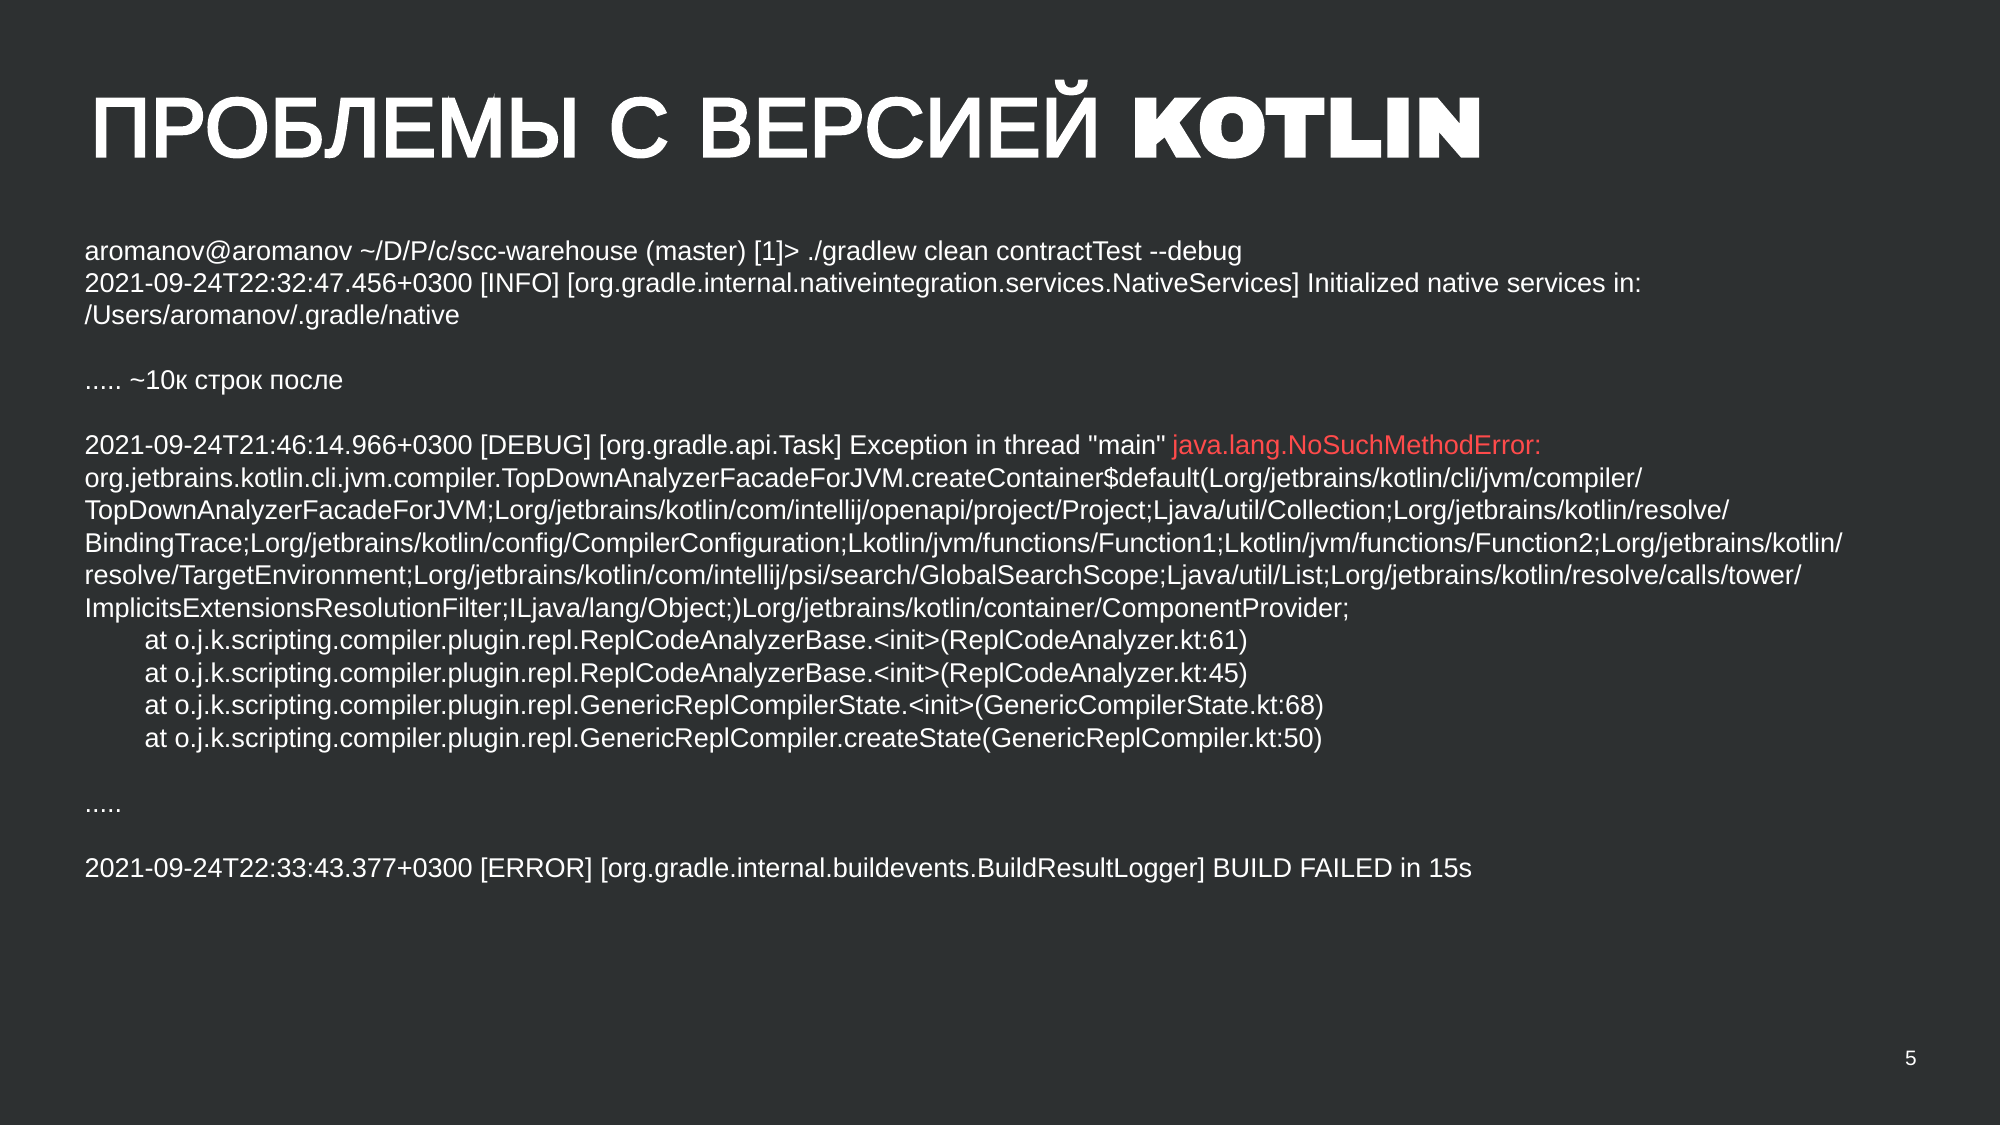

# ПРОБЛЕМЫ С ВЕРСИЕЙ KOTLIN
aromanov@aromanov ~/D/P/c/scc-warehouse (master) [1]> ./gradlew clean contractTest --debug
2021-09-24T22:32:47.456+0300 [INFO] [org.gradle.internal.nativeintegration.services.NativeServices] Initialized native services in: /Users/aromanov/.gradle/native

..... ~10к строк после

2021-09-24T21:46:14.966+0300 [DEBUG] [org.gradle.api.Task] Exception in thread "main" java.lang.NoSuchMethodError: org.jetbrains.kotlin.cli.jvm.compiler.TopDownAnalyzerFacadeForJVM.createContainer$default(Lorg/jetbrains/kotlin/cli/jvm/compiler/TopDownAnalyzerFacadeForJVM;Lorg/jetbrains/kotlin/com/intellij/openapi/project/Project;Ljava/util/Collection;Lorg/jetbrains/kotlin/resolve/BindingTrace;Lorg/jetbrains/kotlin/config/CompilerConfiguration;Lkotlin/jvm/functions/Function1;Lkotlin/jvm/functions/Function2;Lorg/jetbrains/kotlin/resolve/TargetEnvironment;Lorg/jetbrains/kotlin/com/intellij/psi/search/GlobalSearchScope;Ljava/util/List;Lorg/jetbrains/kotlin/resolve/calls/tower/ImplicitsExtensionsResolutionFilter;ILjava/lang/Object;)Lorg/jetbrains/kotlin/container/ComponentProvider;
        at o.j.k.scripting.compiler.plugin.repl.ReplCodeAnalyzerBase.<init>(ReplCodeAnalyzer.kt:61)
        at o.j.k.scripting.compiler.plugin.repl.ReplCodeAnalyzerBase.<init>(ReplCodeAnalyzer.kt:45)
        at o.j.k.scripting.compiler.plugin.repl.GenericReplCompilerState.<init>(GenericCompilerState.kt:68)
        at o.j.k.scripting.compiler.plugin.repl.GenericReplCompiler.createState(GenericReplCompiler.kt:50)

.....

2021-09-24T22:33:43.377+0300 [ERROR] [org.gradle.internal.buildevents.BuildResultLogger] BUILD FAILED in 15s
5